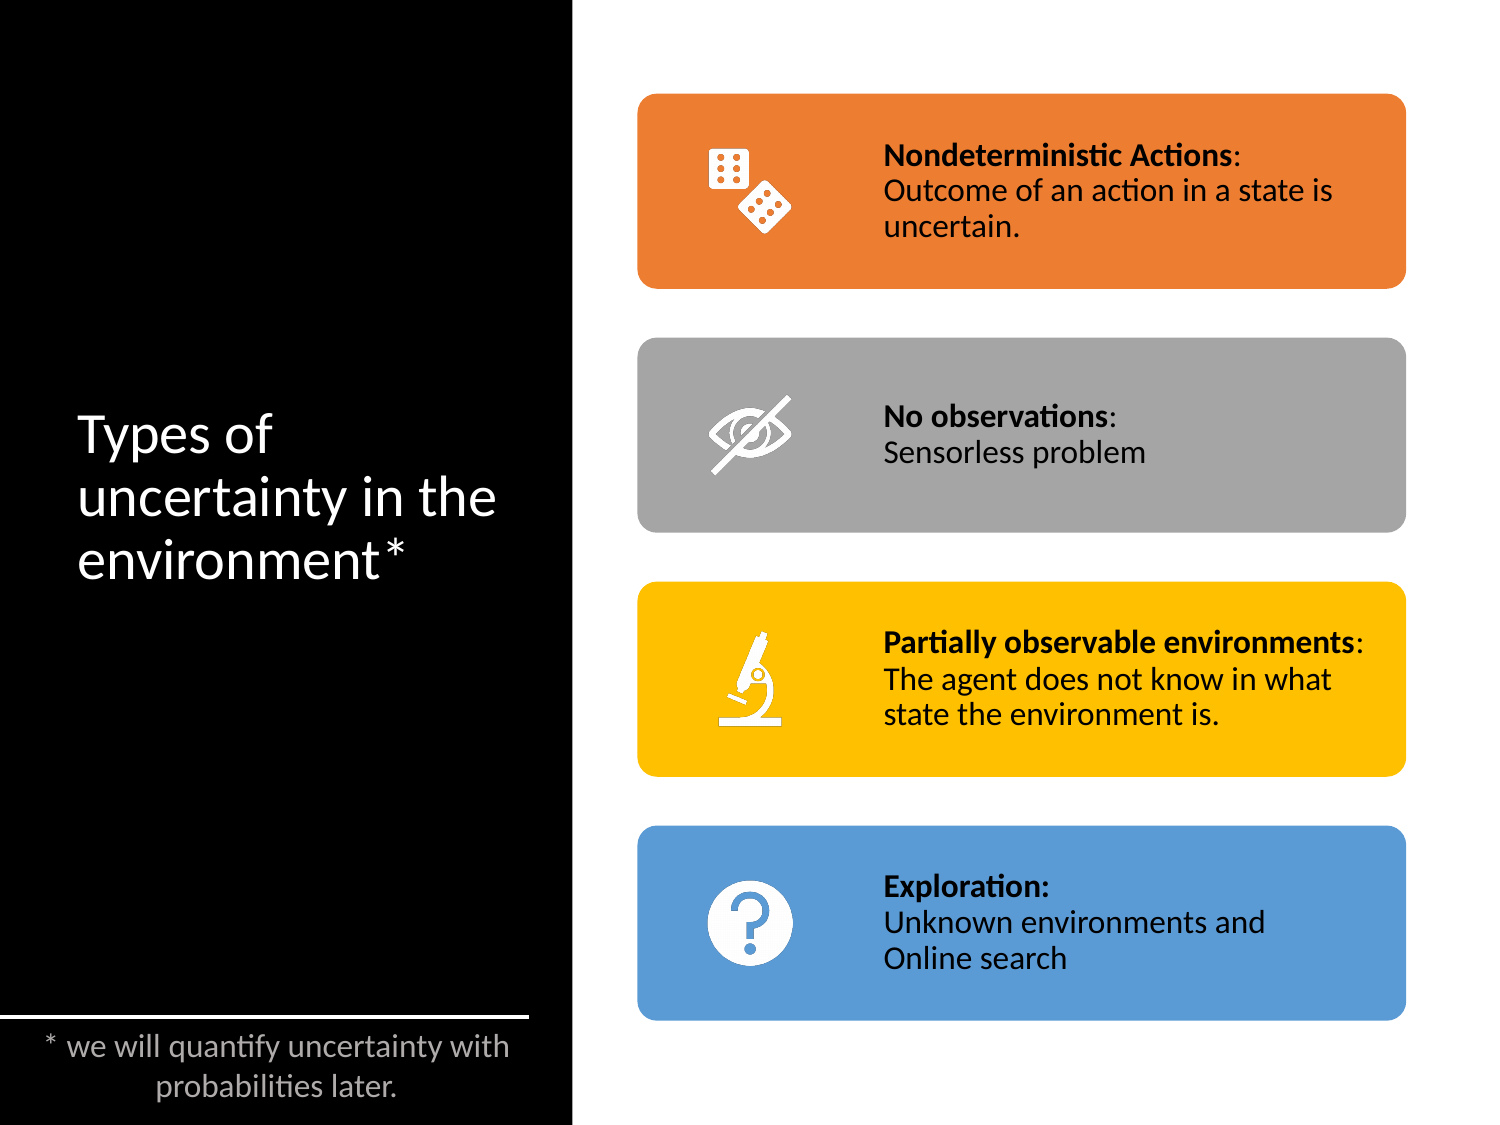

# Types of uncertainty in the environment*
Nondeterministic Actions:
Outcome of an action in a state is uncertain.
No observations:
Sensorless problem
Partially observable environments:
The agent does not know in what state the environment is.
Exploration:
Unknown environments and
Online search
* we will quantify uncertainty with probabilities later.